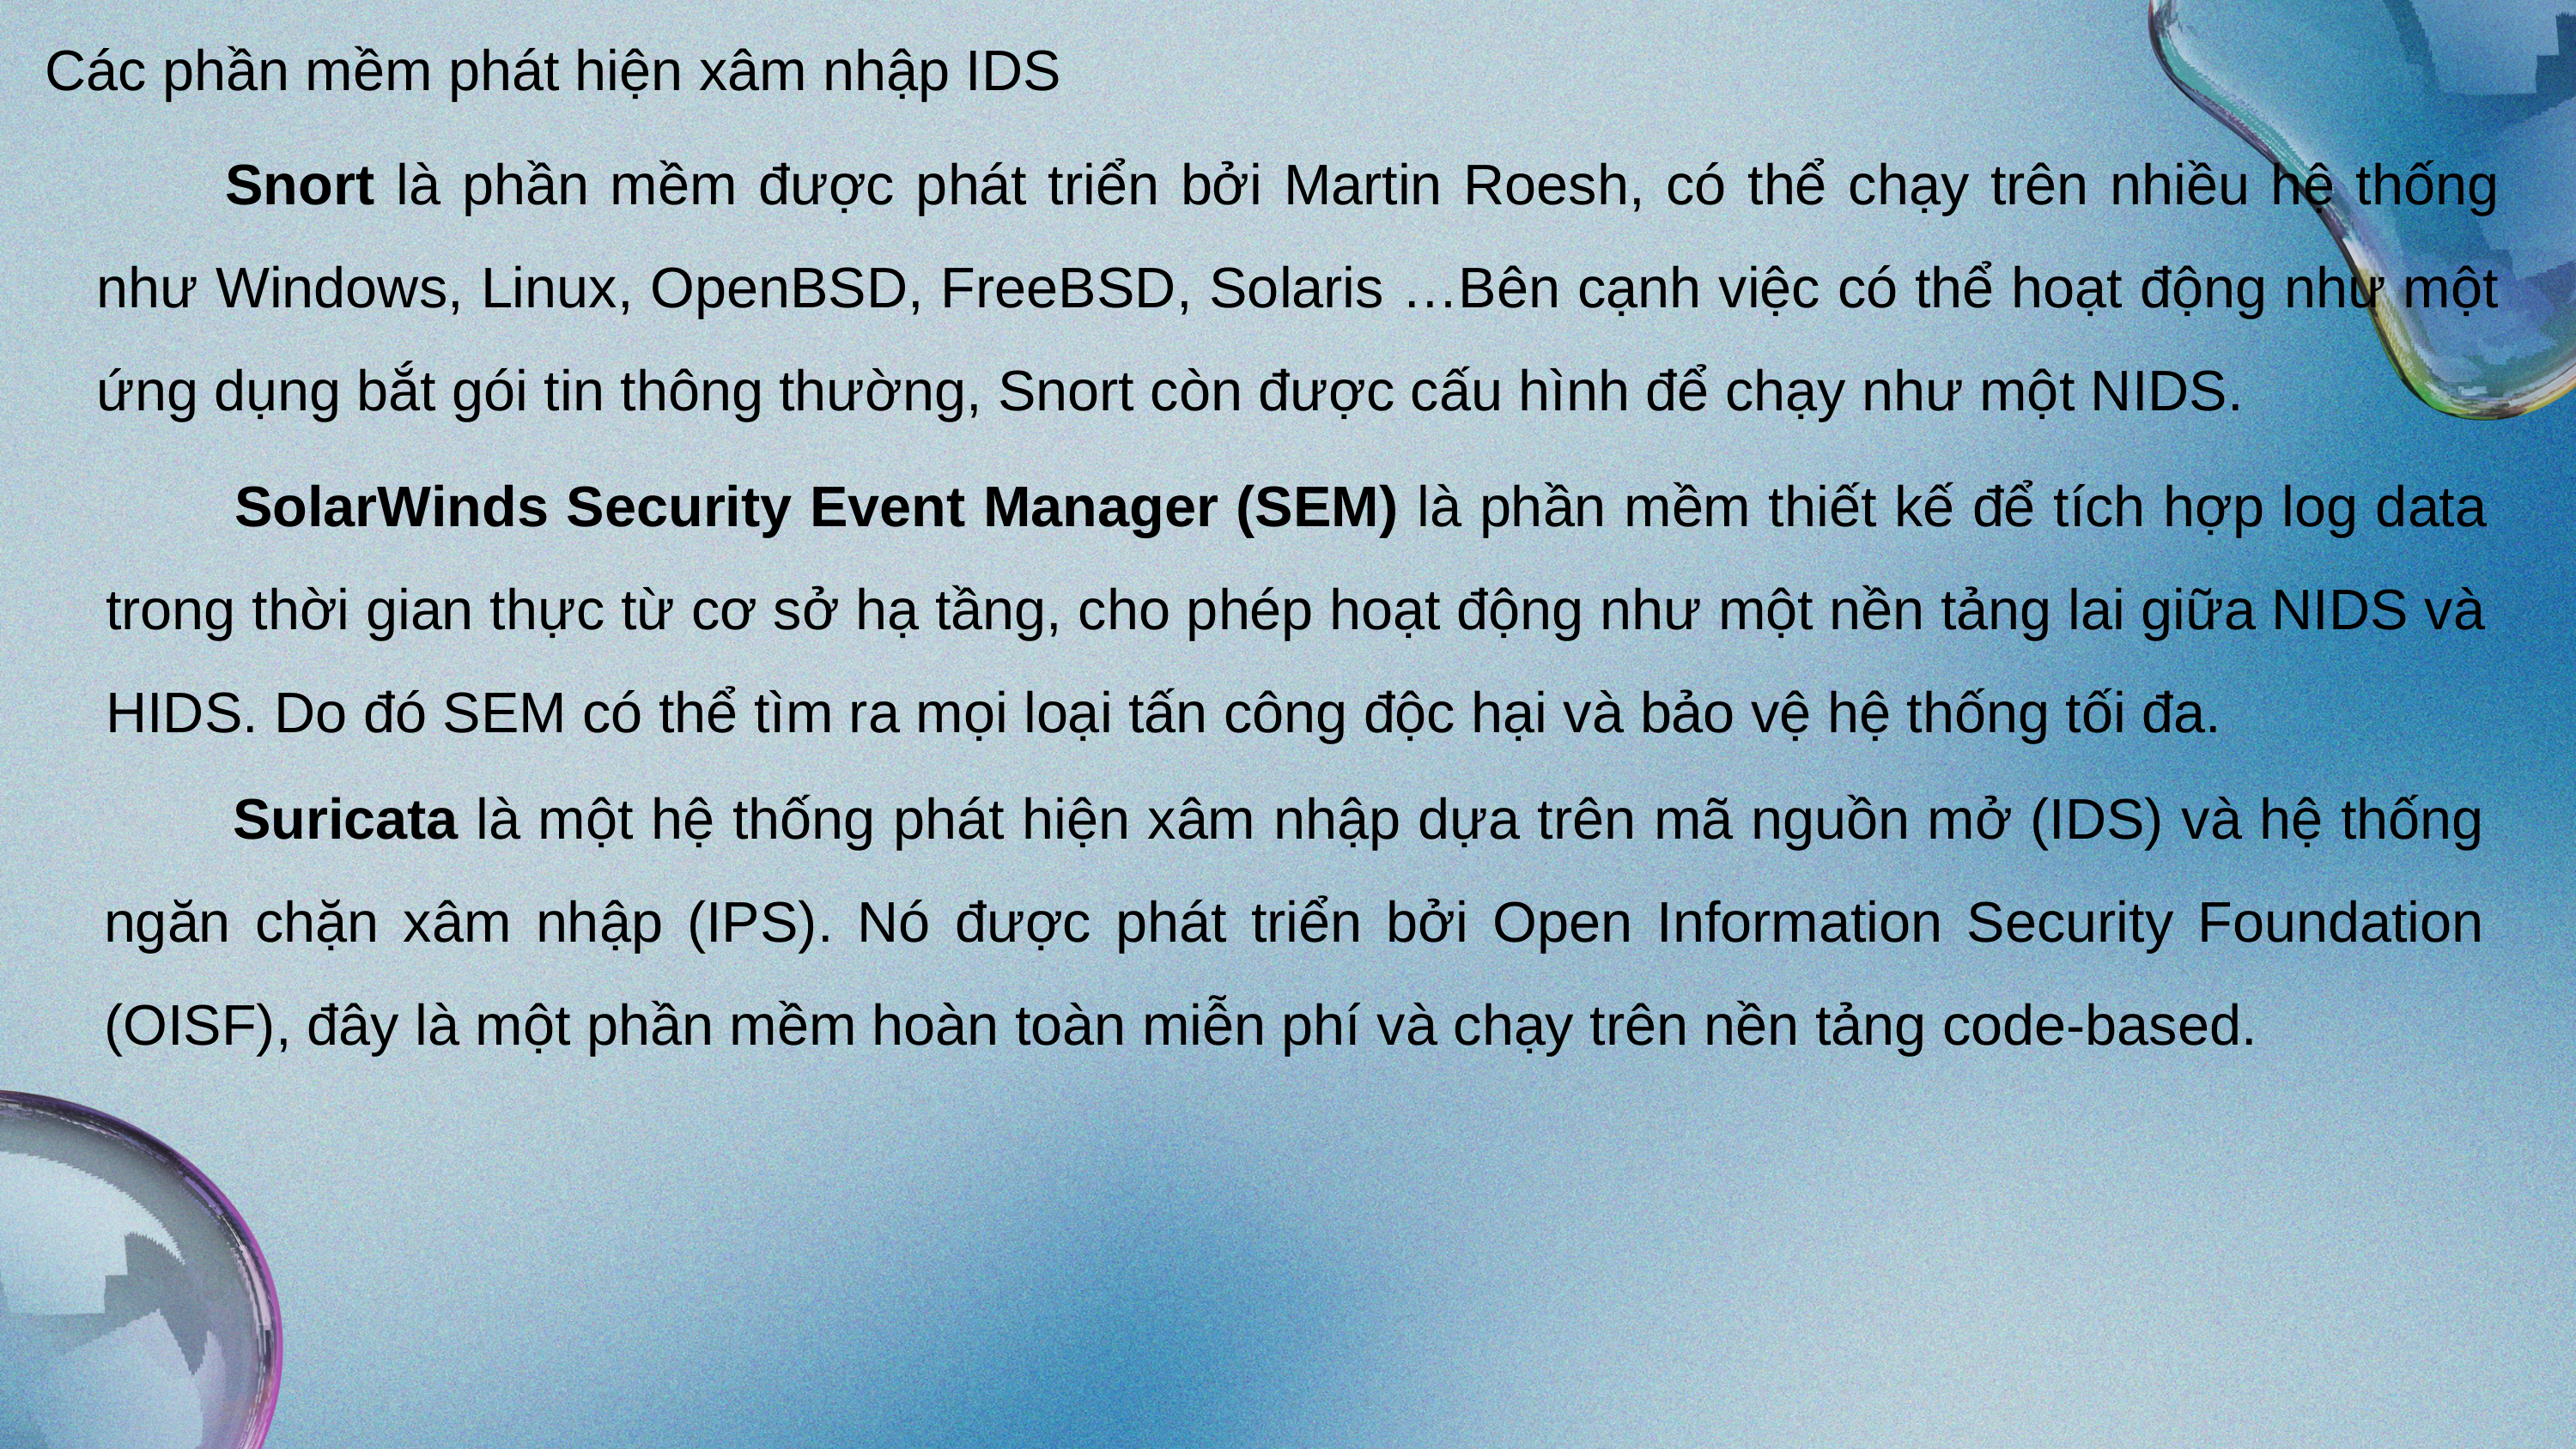

Các phần mềm phát hiện xâm nhập IDS
	Snort là phần mềm được phát triển bởi Martin Roesh, có thể chạy trên nhiều hệ thống như Windows, Linux, OpenBSD, FreeBSD, Solaris …Bên cạnh việc có thể hoạt động như một ứng dụng bắt gói tin thông thường, Snort còn được cấu hình để chạy như một NIDS.
	SolarWinds Security Event Manager (SEM) là phần mềm thiết kế để tích hợp log data trong thời gian thực từ cơ sở hạ tầng, cho phép hoạt động như một nền tảng lai giữa NIDS và HIDS. Do đó SEM có thể tìm ra mọi loại tấn công độc hại và bảo vệ hệ thống tối đa.
	Suricata là một hệ thống phát hiện xâm nhập dựa trên mã nguồn mở (IDS) và hệ thống ngăn chặn xâm nhập (IPS). Nó được phát triển bởi Open Information Security Foundation (OISF), đây là một phần mềm hoàn toàn miễn phí và chạy trên nền tảng code-based.